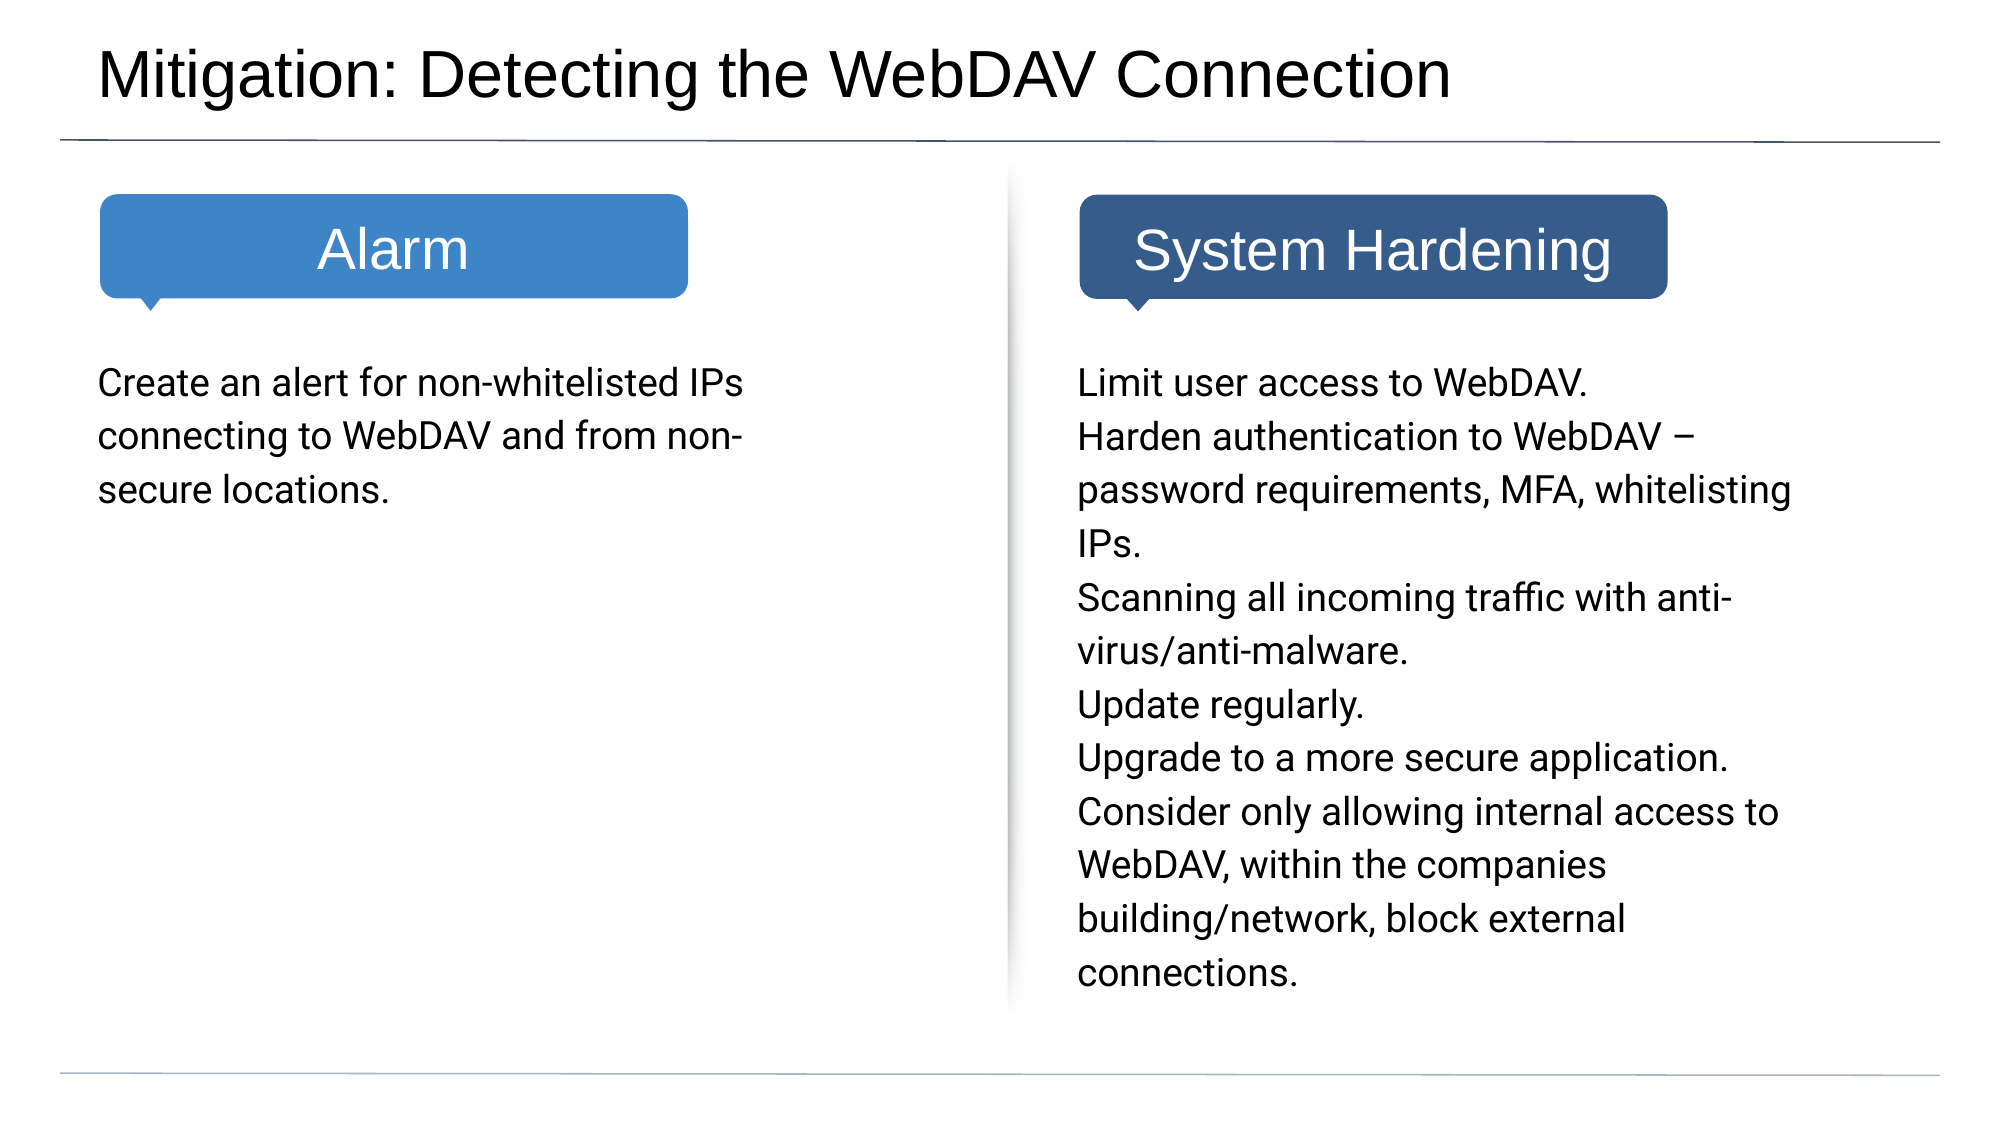

# Mitigation: Detecting the WebDAV Connection
Create an alert for non-whitelisted IPs connecting to WebDAV and from non-secure locations.

Limit user access to WebDAV.
Harden authentication to WebDAV – password requirements, MFA, whitelisting IPs.
Scanning all incoming traffic with anti-virus/anti-malware.
Update regularly.
Upgrade to a more secure application.
Consider only allowing internal access to WebDAV, within the companies building/network, block external connections.